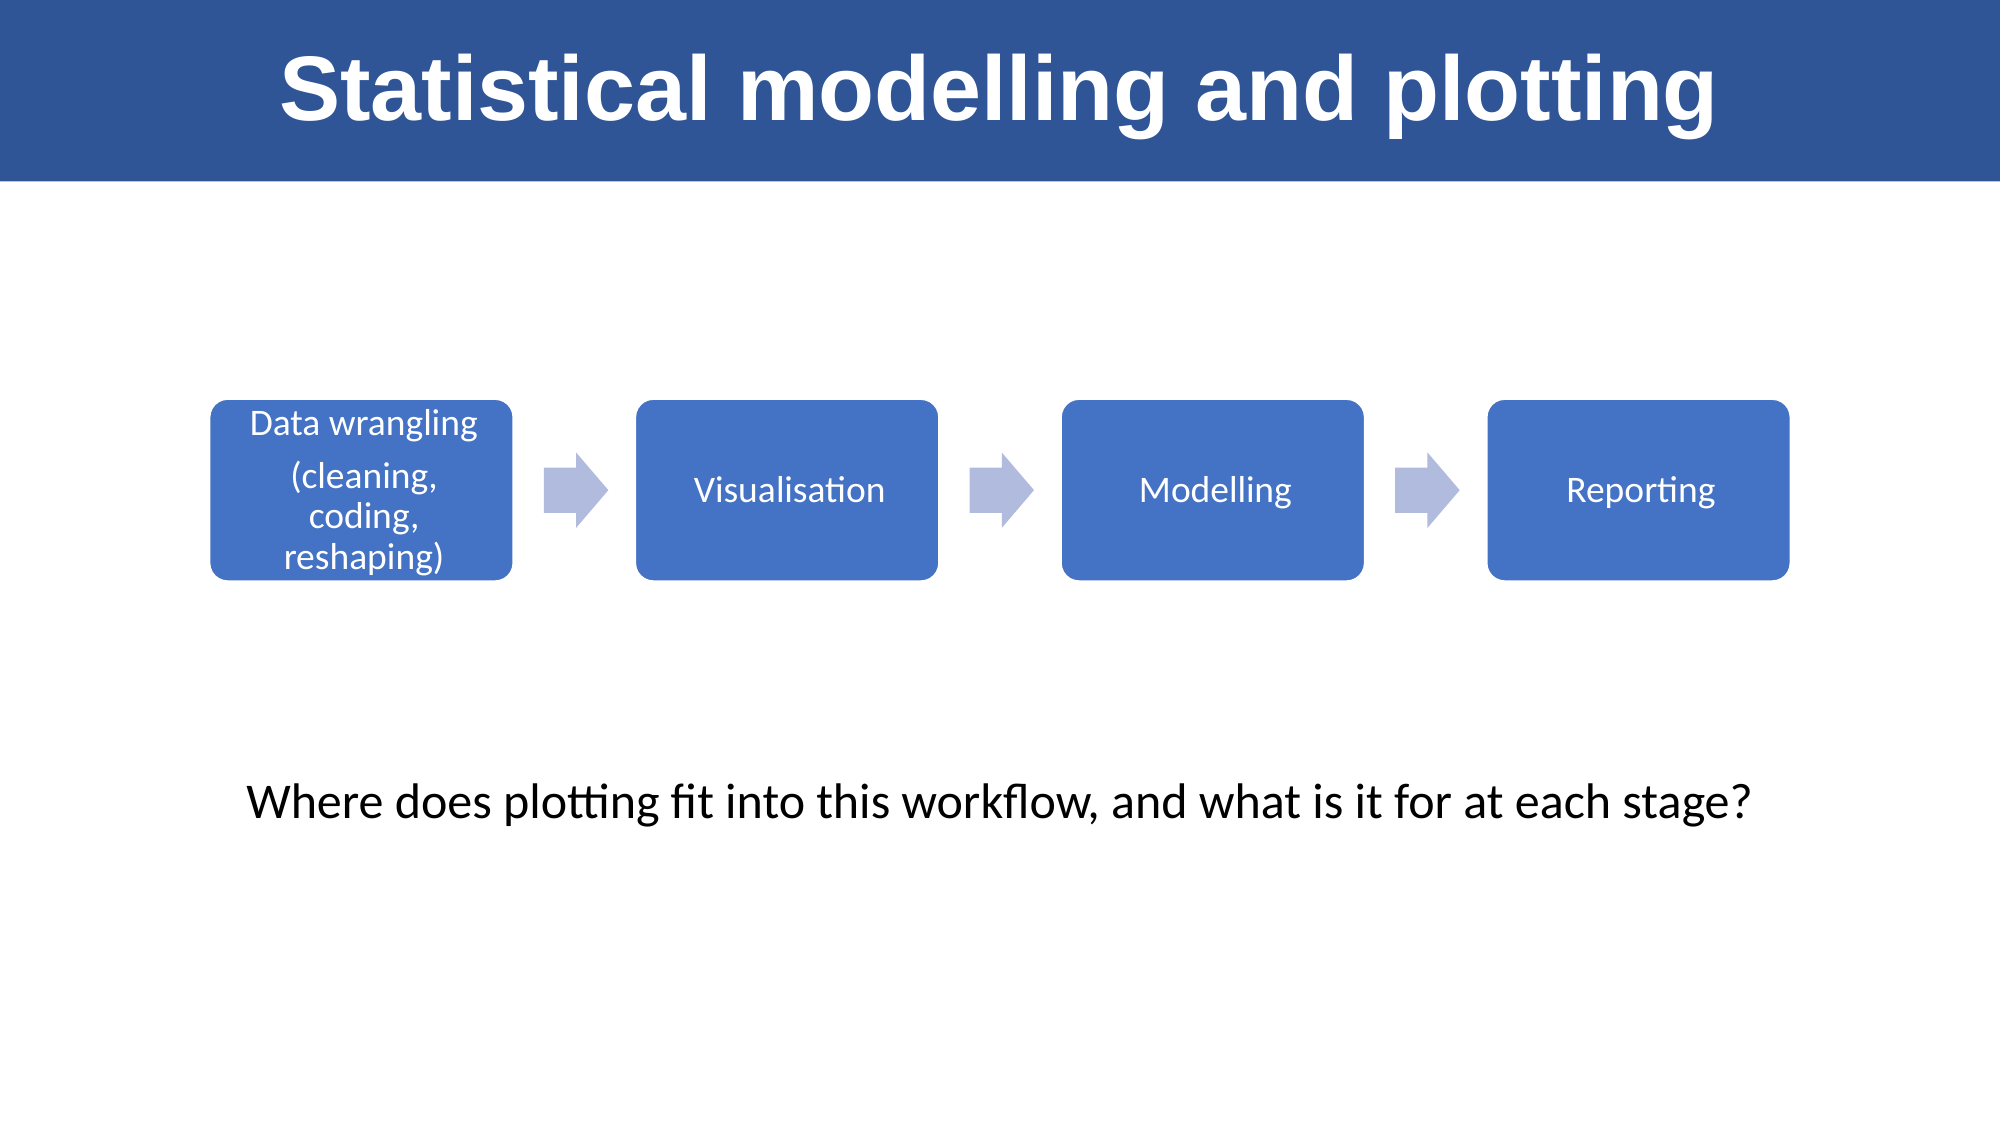

# Statistical modelling and plotting
Data wrangling
(cleaning, coding, reshaping)

Visualisation

Modelling

Reporting
Where does plotting fit into this workflow, and what is it for at each stage?